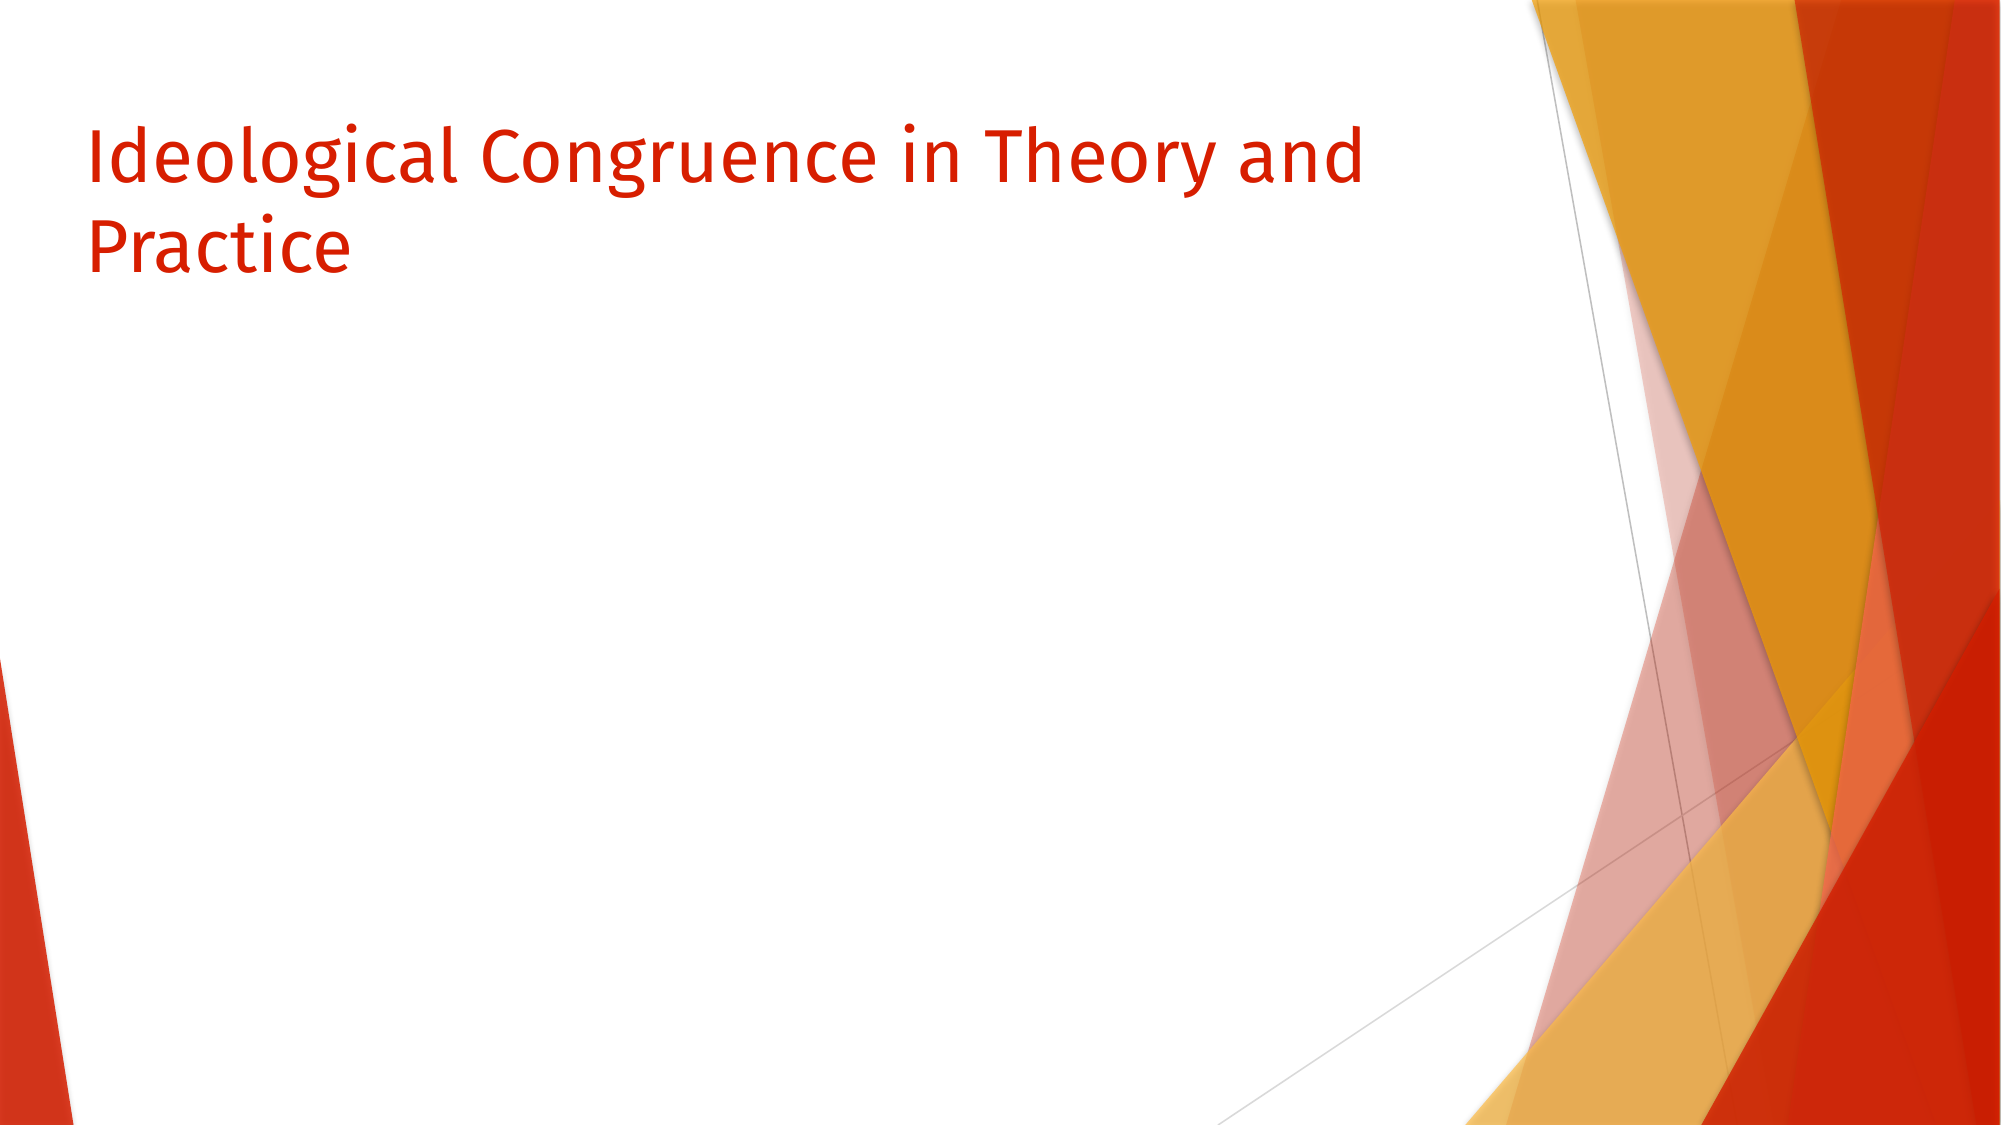

# Ideological Congruence in Theory and Practice